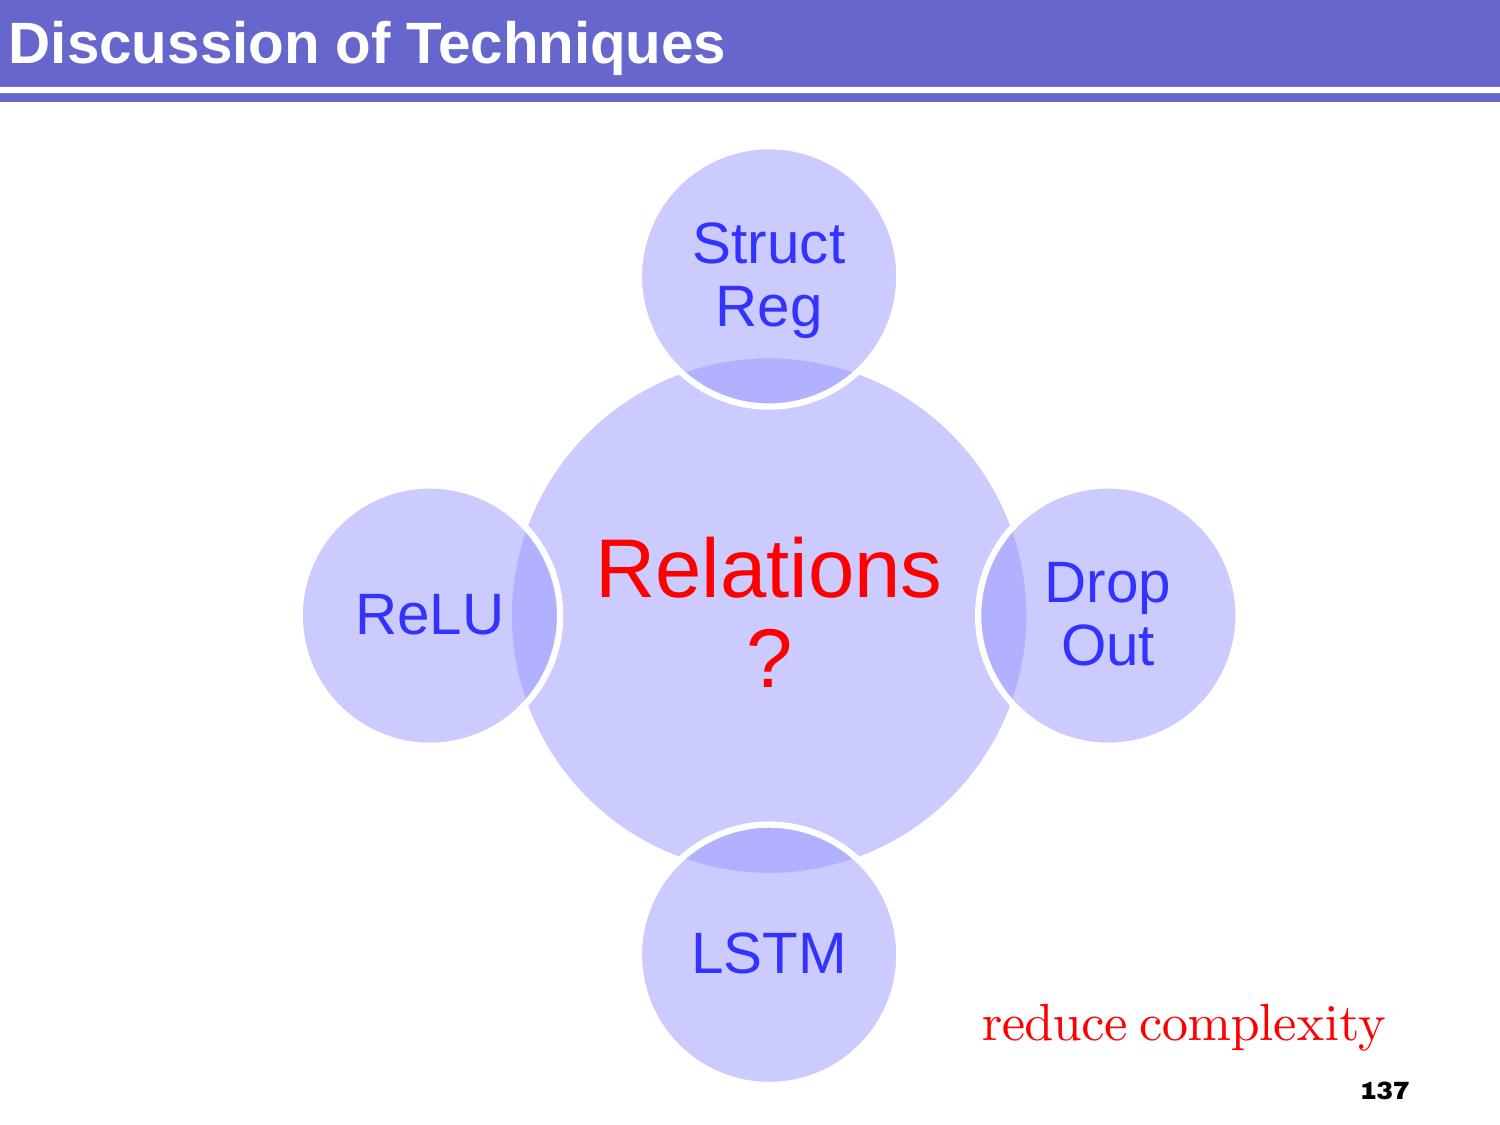

# Discussion of Techniques
Relations?
Struct Reg
Drop Out
LSTM
ReLU
reduce complexity
137